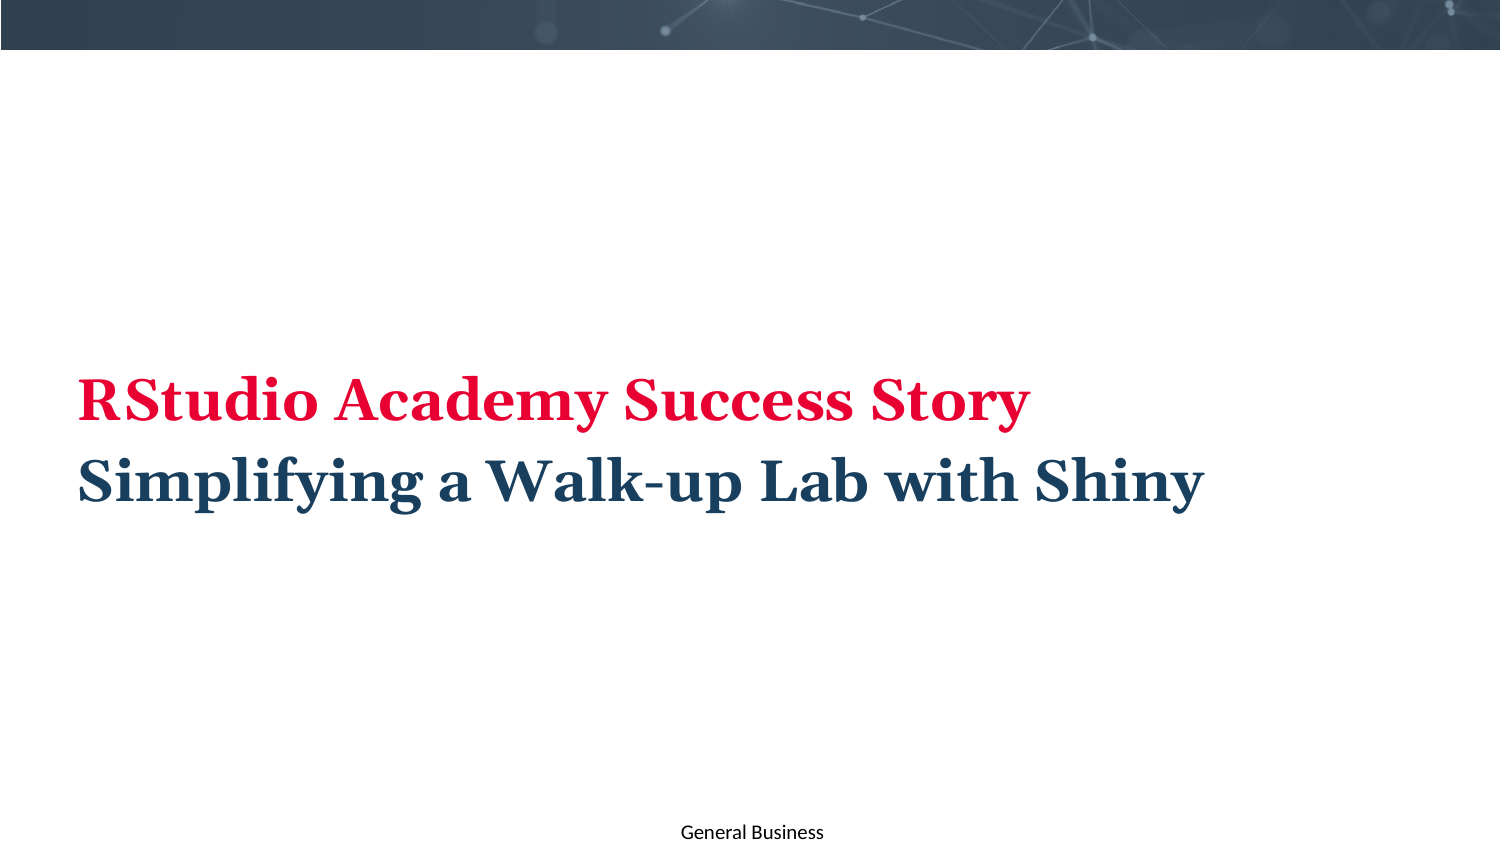

RStudio Academy Success Story
Simplifying a Walk-up Lab with Shiny